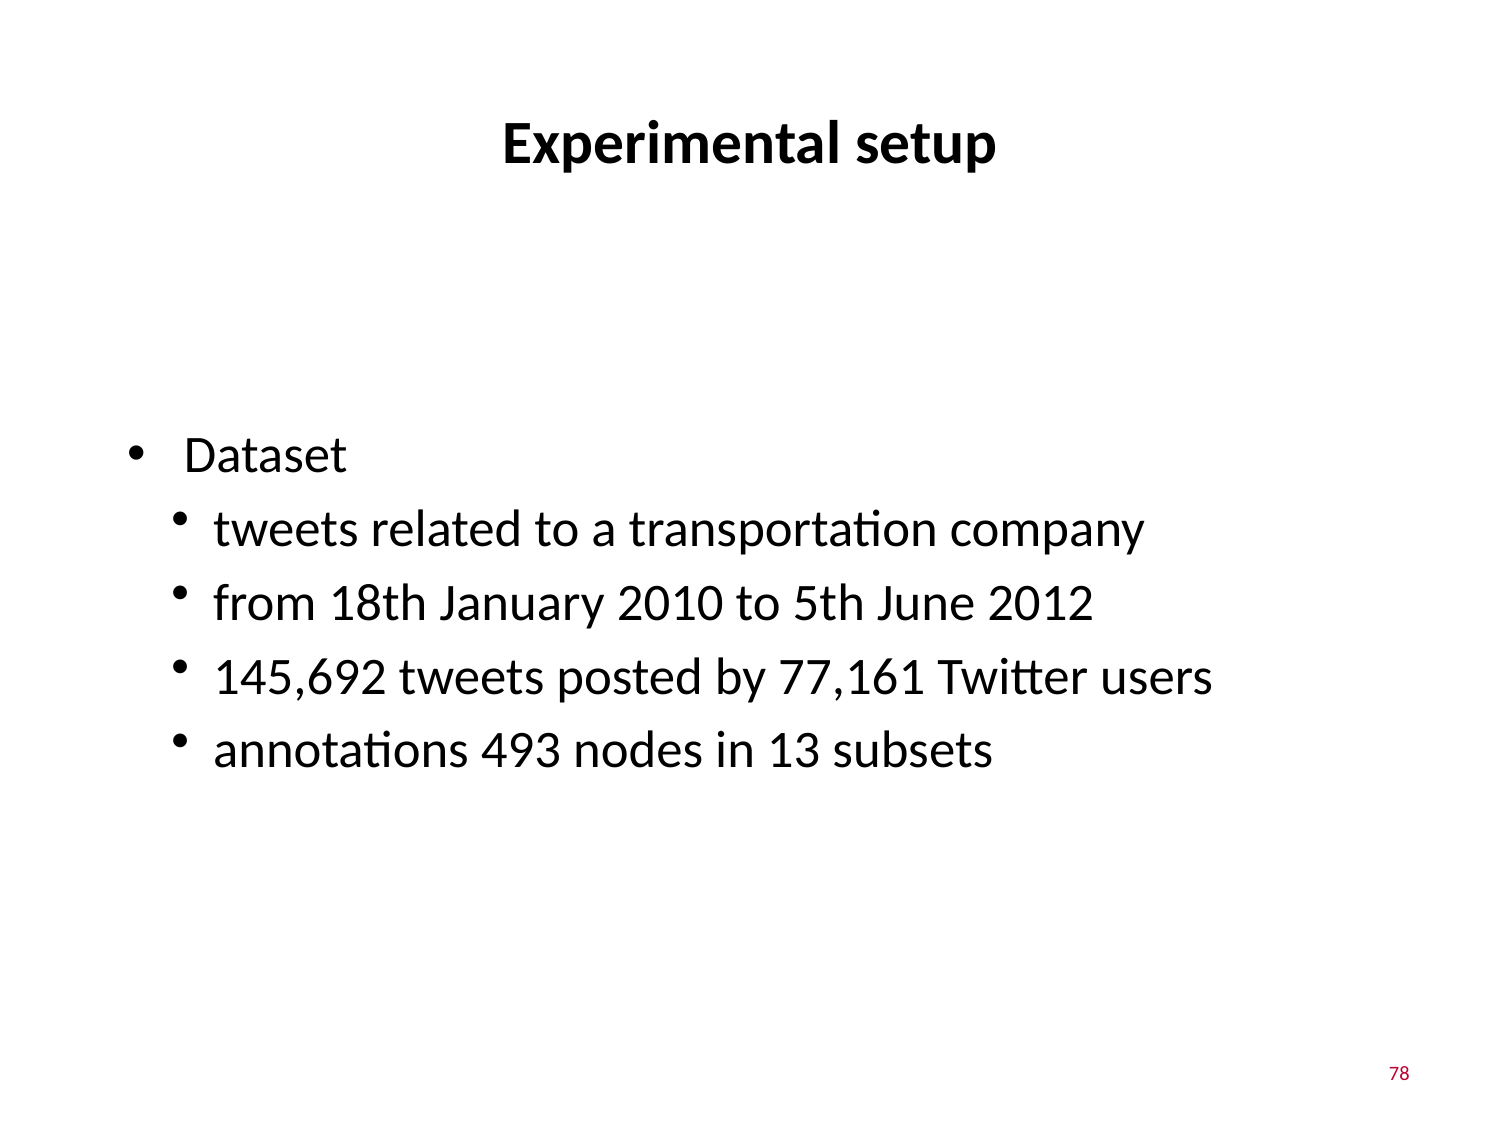

# Experimental setup
Dataset
tweets related to a transportation company
from 18th January 2010 to 5th June 2012
145,692 tweets posted by 77,161 Twitter users
annotations 493 nodes in 13 subsets
78